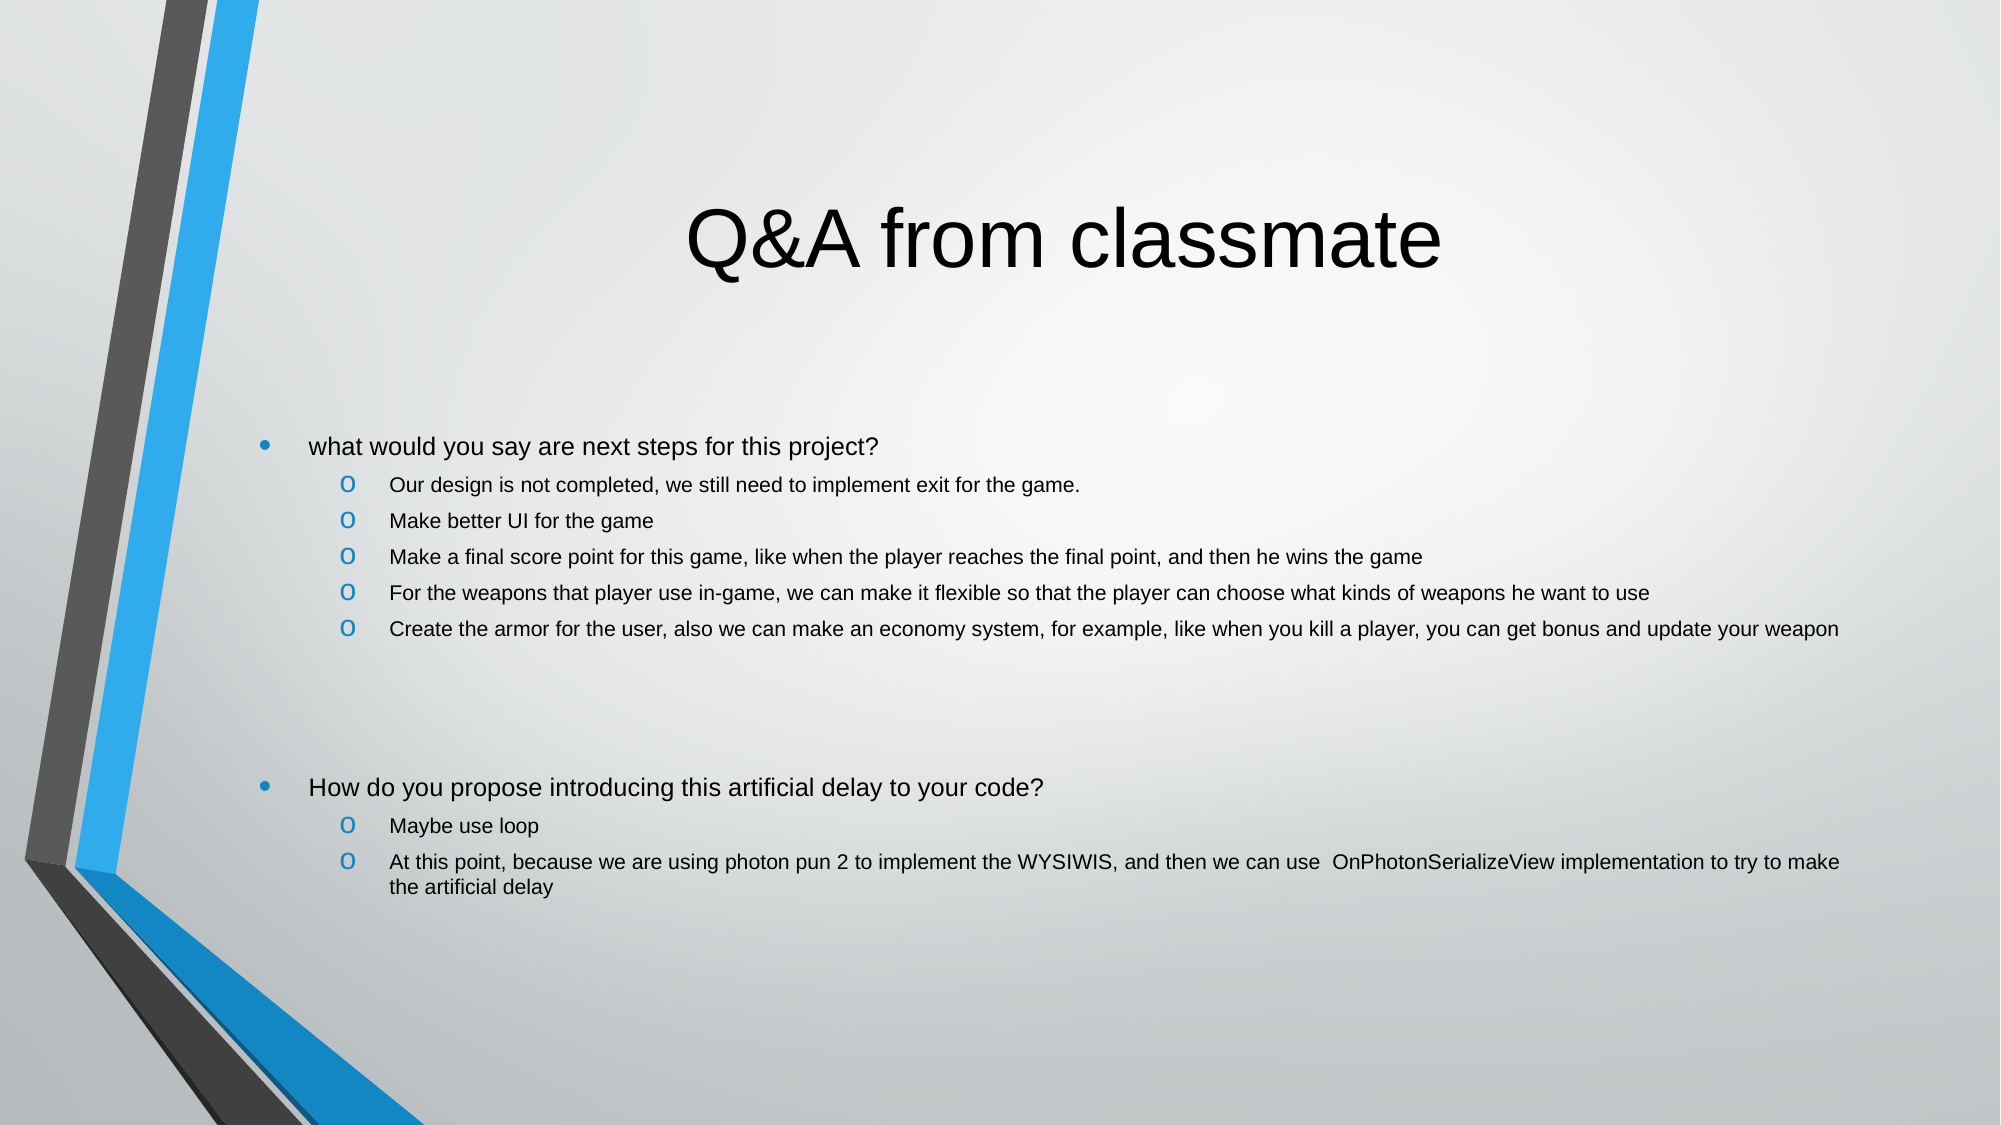

# Q&A from classmate
what would you say are next steps for this project?
Our design is not completed, we still need to implement exit for the game.
Make better UI for the game
Make a final score point for this game, like when the player reaches the final point, and then he wins the game
For the weapons that player use in-game, we can make it flexible so that the player can choose what kinds of weapons he want to use
Create the armor for the user, also we can make an economy system, for example, like when you kill a player, you can get bonus and update your weapon

How do you propose introducing this artificial delay to your code?
Maybe use loop
At this point, because we are using photon pun 2 to implement the WYSIWIS, and then we can use  OnPhotonSerializeView implementation to try to make the artificial delay